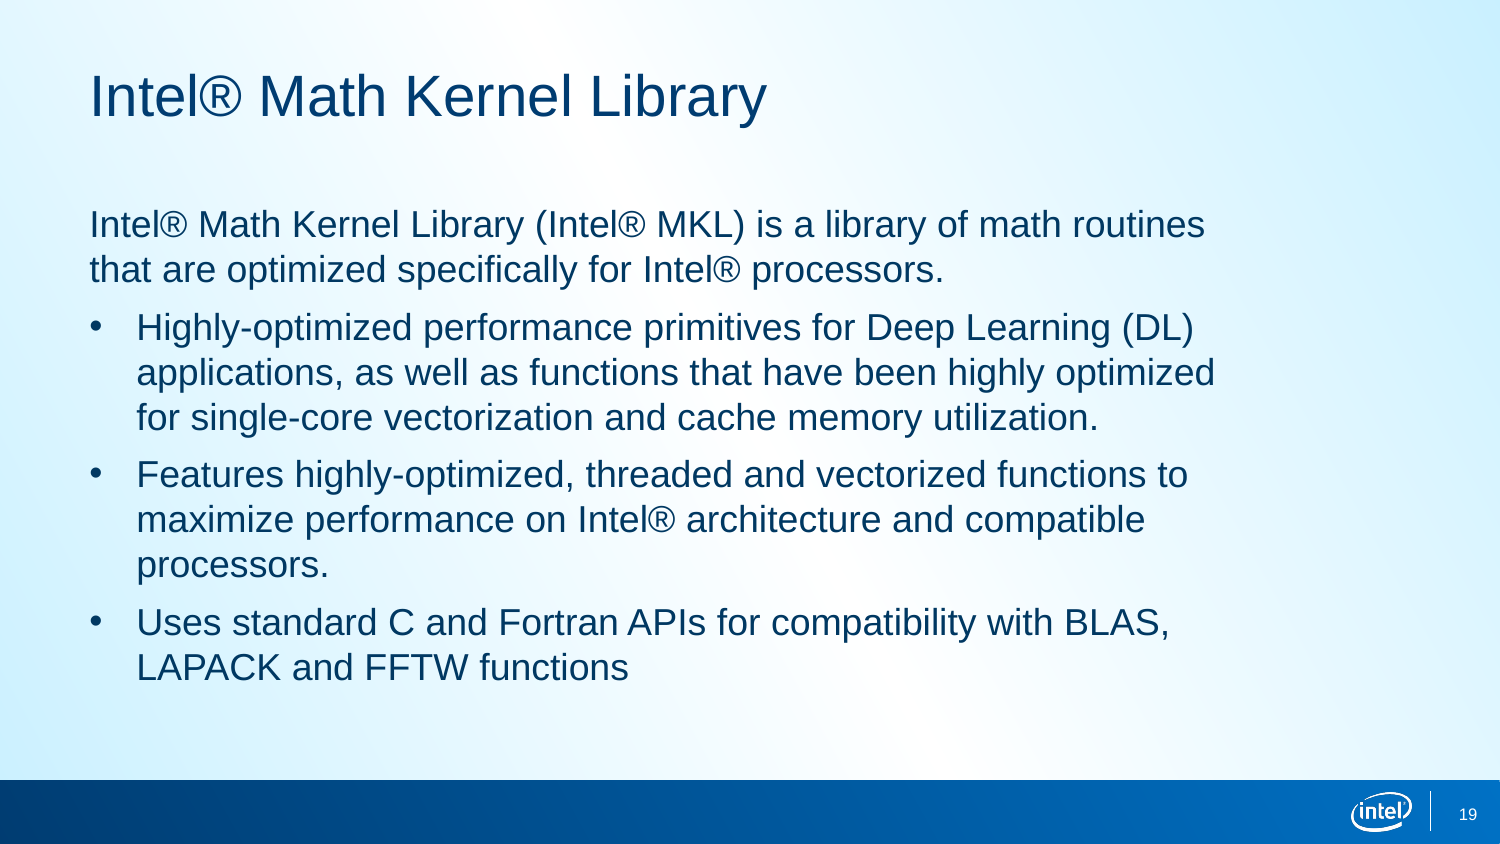

Intel® Math Kernel Library
Intel® Math Kernel Library (Intel® MKL) is a library of math routines that are optimized specifically for Intel® processors.
Highly-optimized performance primitives for Deep Learning (DL) applications, as well as functions that have been highly optimized for single-core vectorization and cache memory utilization.
Features highly-optimized, threaded and vectorized functions to maximize performance on Intel® architecture and compatible processors.
Uses standard C and Fortran APIs for compatibility with BLAS, LAPACK and FFTW functions
19